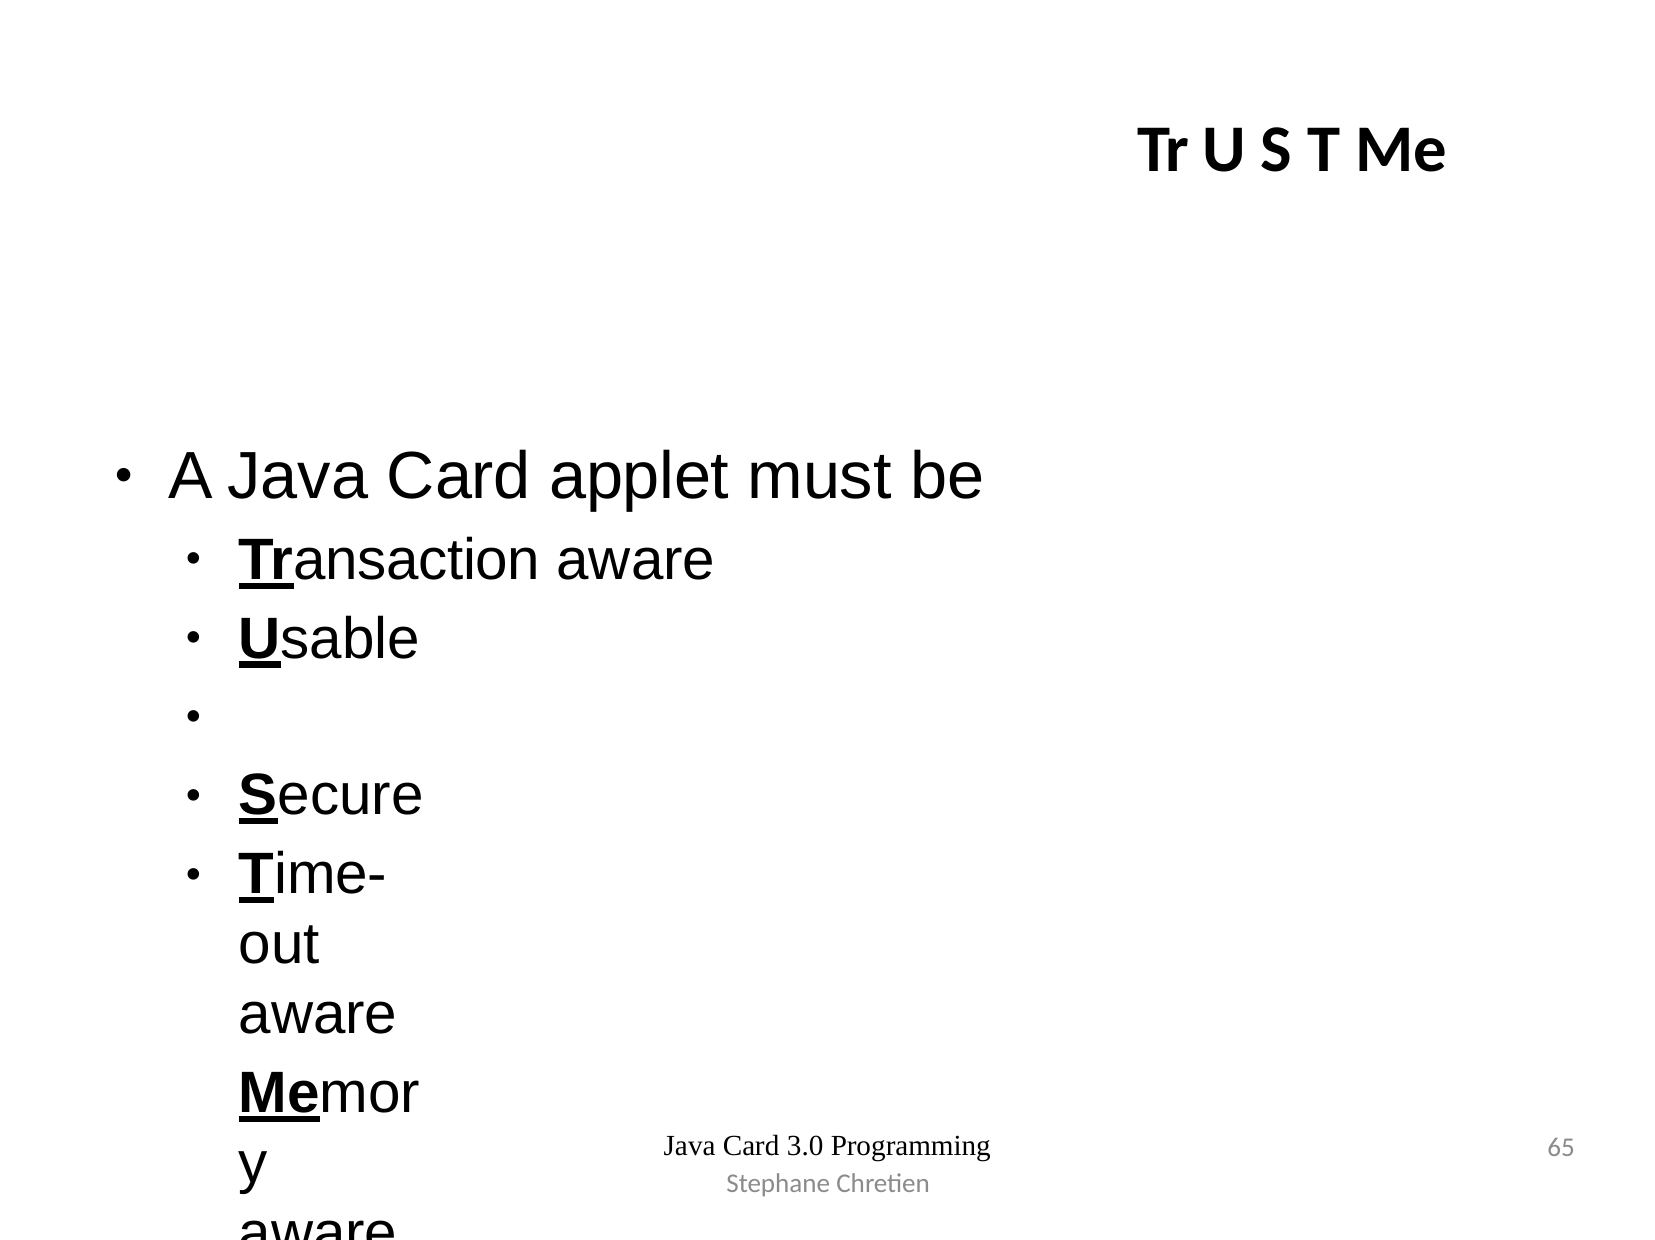

# Tr U S T Me
A Java Card applet must be
●
Transaction aware
Usable  Secure
Time-out aware
Memory aware
●
●
●
●
●
Java Card 3.0 Programming
65
Stephane Chretien